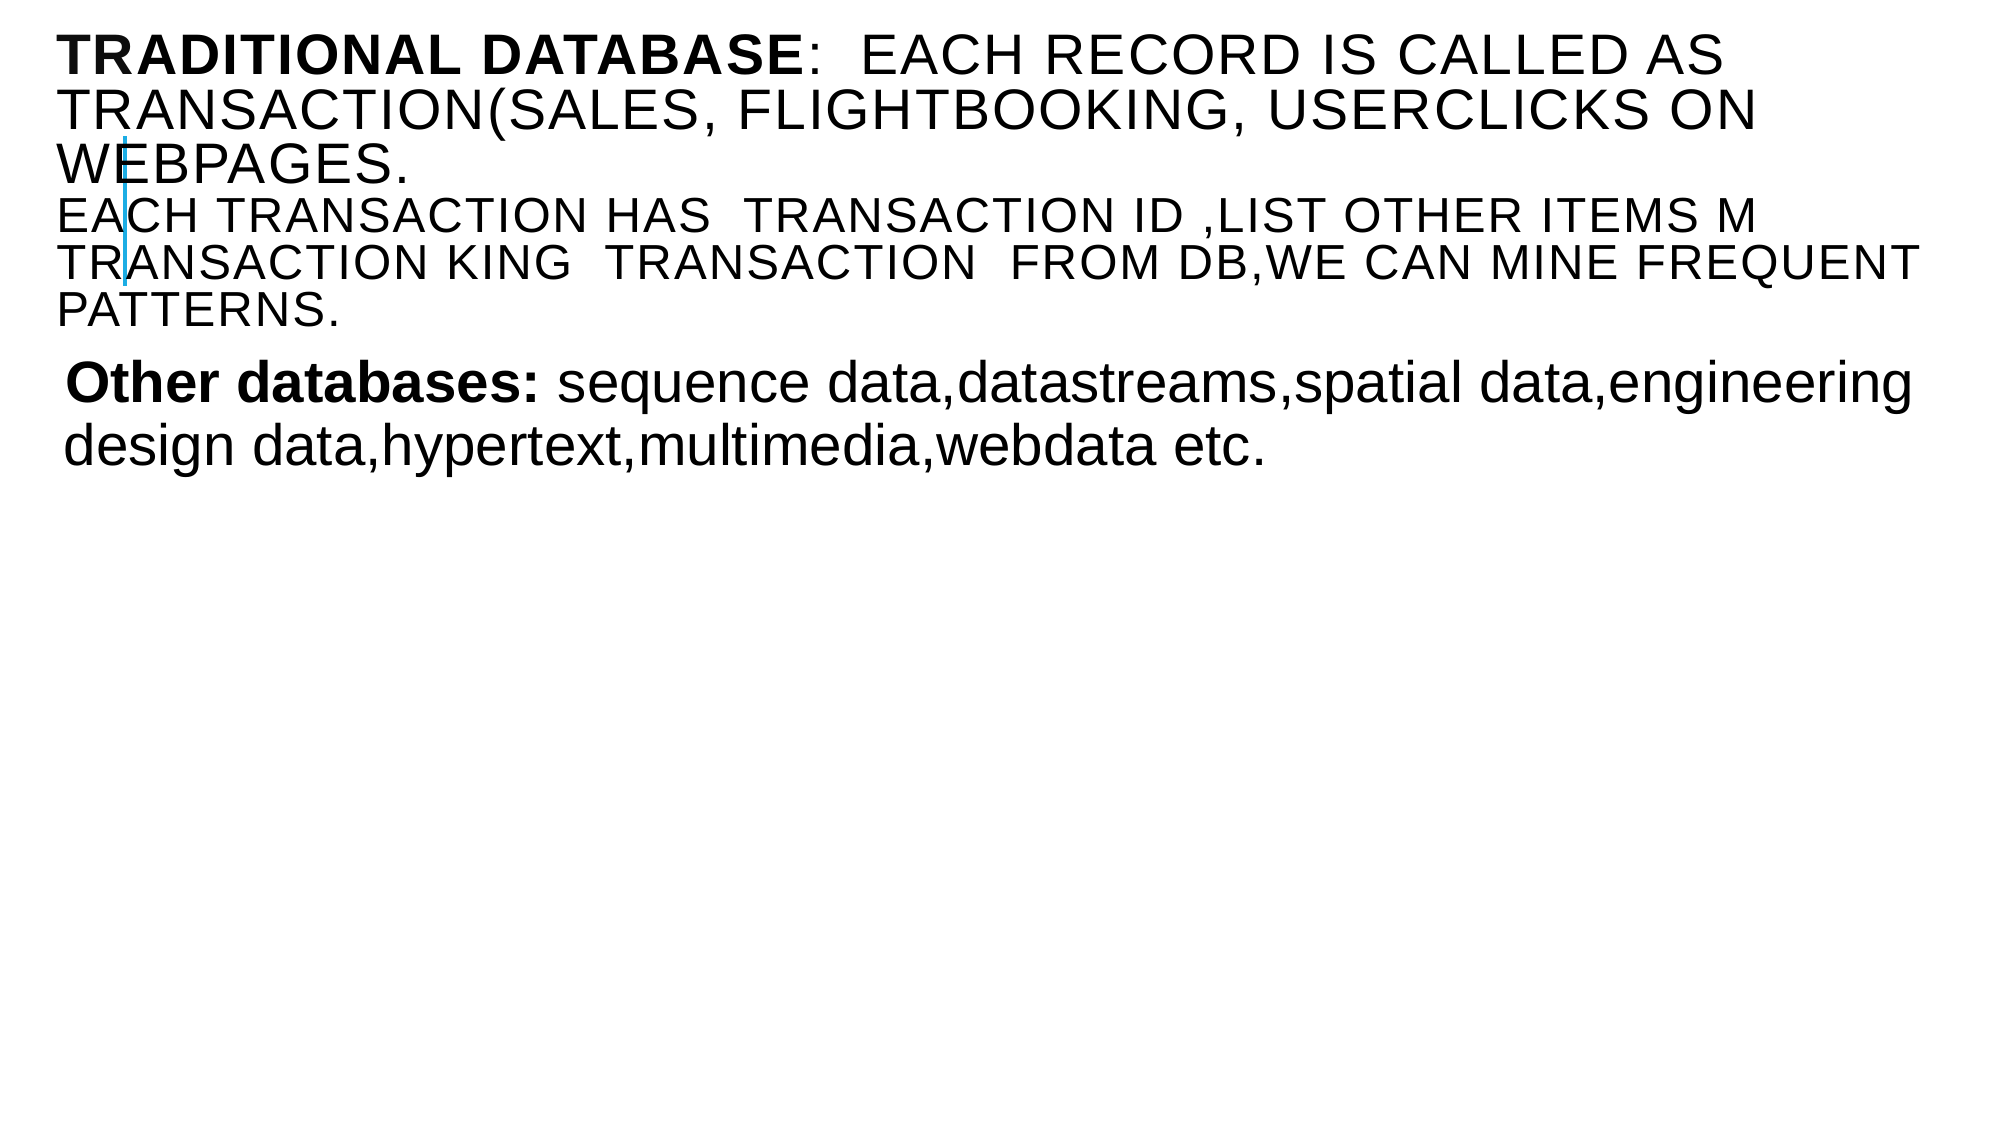

# TRADITIONAL DATABASE:  Each record is called as transaction(sales, flightbooking, userclicks on webpages. Each transaction has  transaction ID ,list other items m transaction king  transaction  from db,we can mine frequent patterns.
Other databases: sequence data,datastreams,spatial data,engineering design data,hypertext,multimedia,webdata etc.